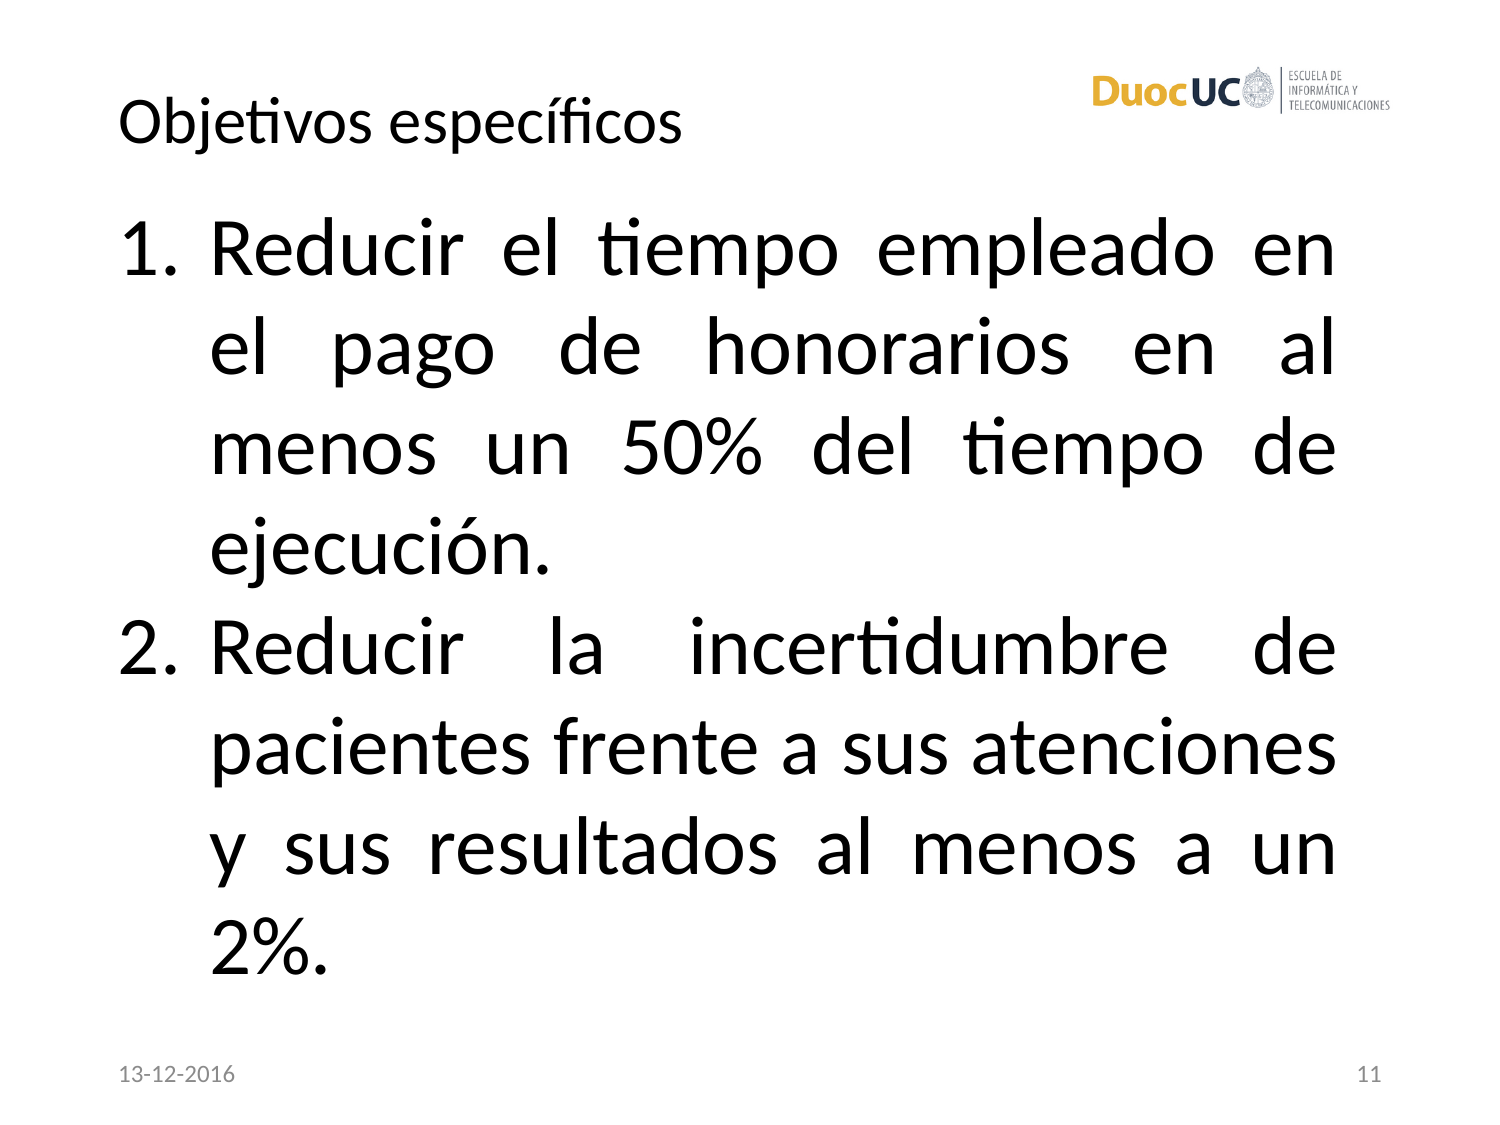

# Objetivos específicos
Reducir el tiempo empleado en el pago de honorarios en al menos un 50% del tiempo de ejecución.
Reducir la incertidumbre de pacientes frente a sus atenciones y sus resultados al menos a un 2%.
13-12-2016
11